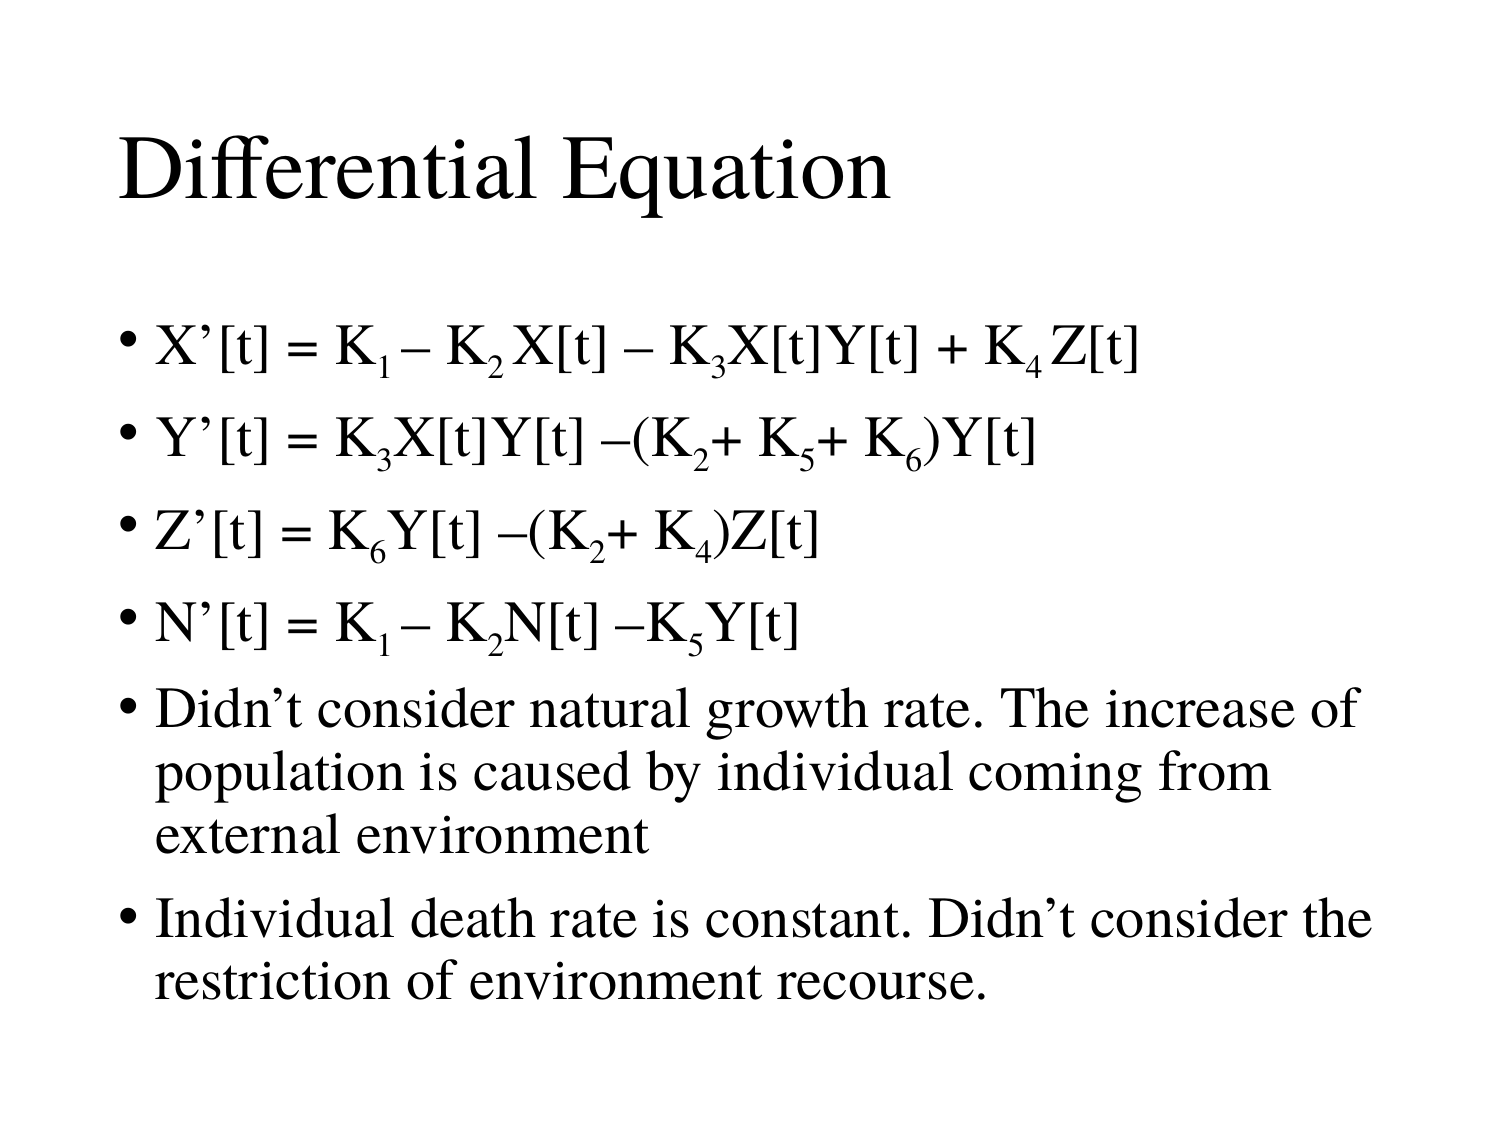

# Differential Equation
X’[t] = K1 – K2 X[t] – K3X[t]Y[t] + K4 Z[t]
Y’[t] = K3X[t]Y[t] –(K2+ K5+ K6)Y[t]
Z’[t] = K6Y[t] –(K2+ K4)Z[t]
N’[t] = K1 – K2N[t] –K5Y[t]
Didn’t consider natural growth rate. The increase of population is caused by individual coming from external environment
Individual death rate is constant. Didn’t consider the restriction of environment recourse.